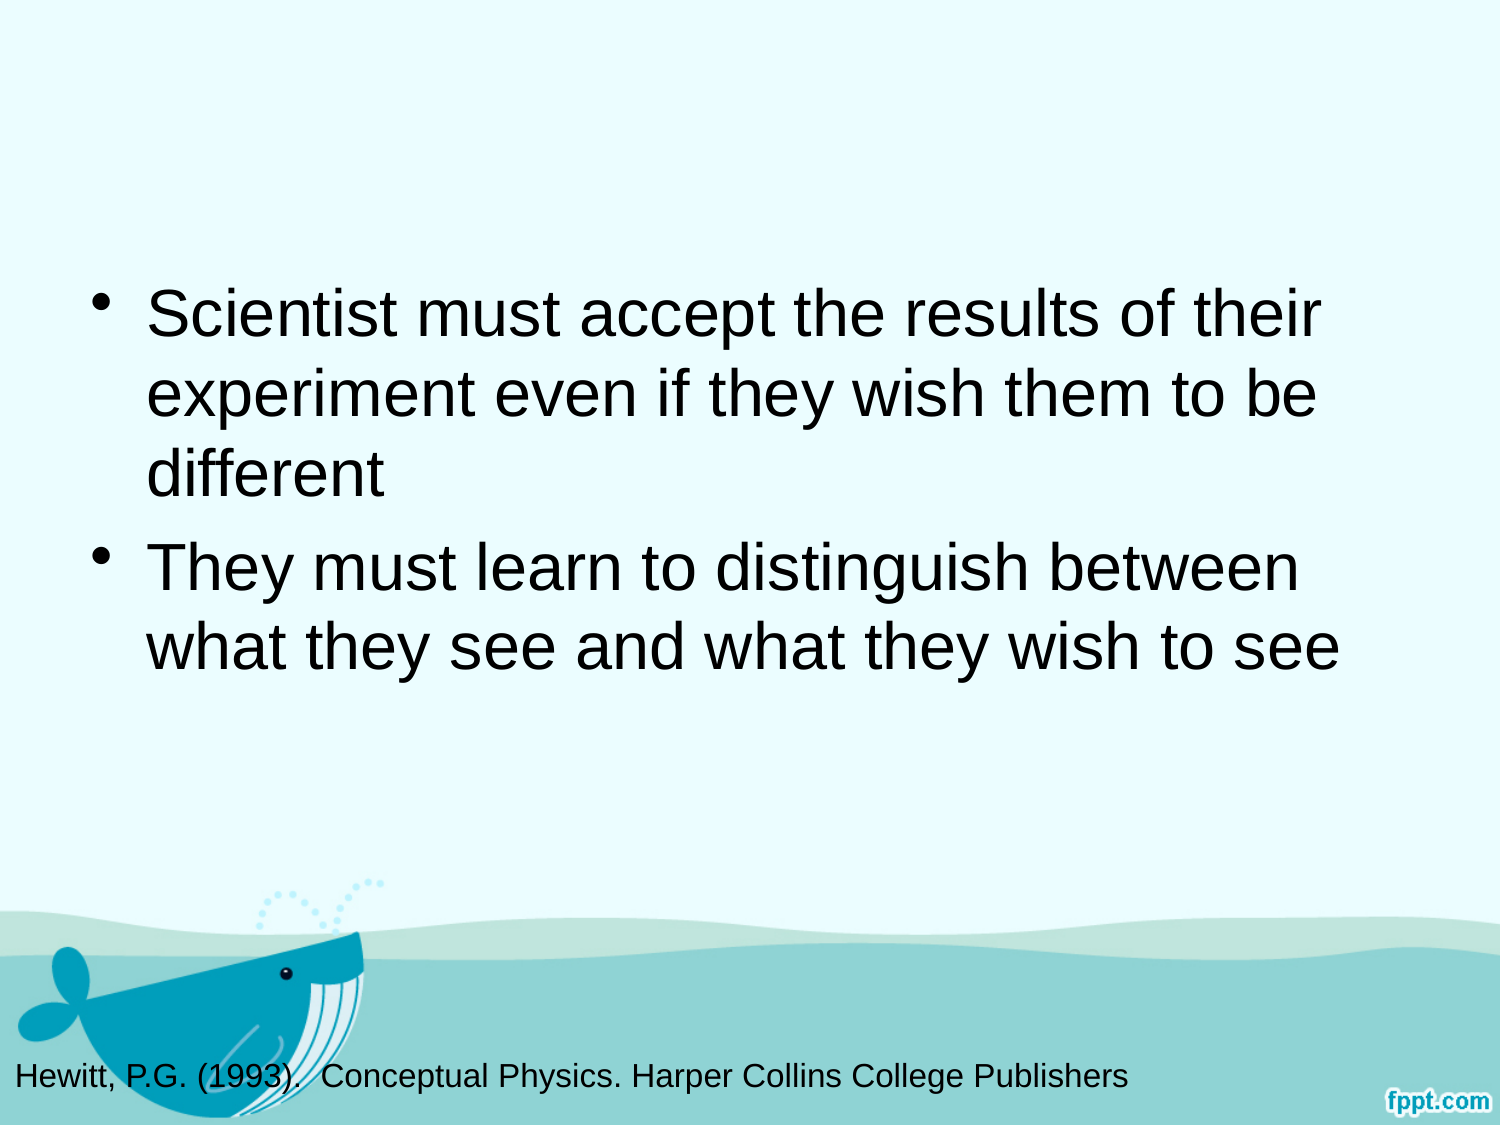

#
Scientist must accept the results of their experiment even if they wish them to be different
They must learn to distinguish between what they see and what they wish to see
Hewitt, P.G. (1993).  Conceptual Physics. Harper Collins College Publishers